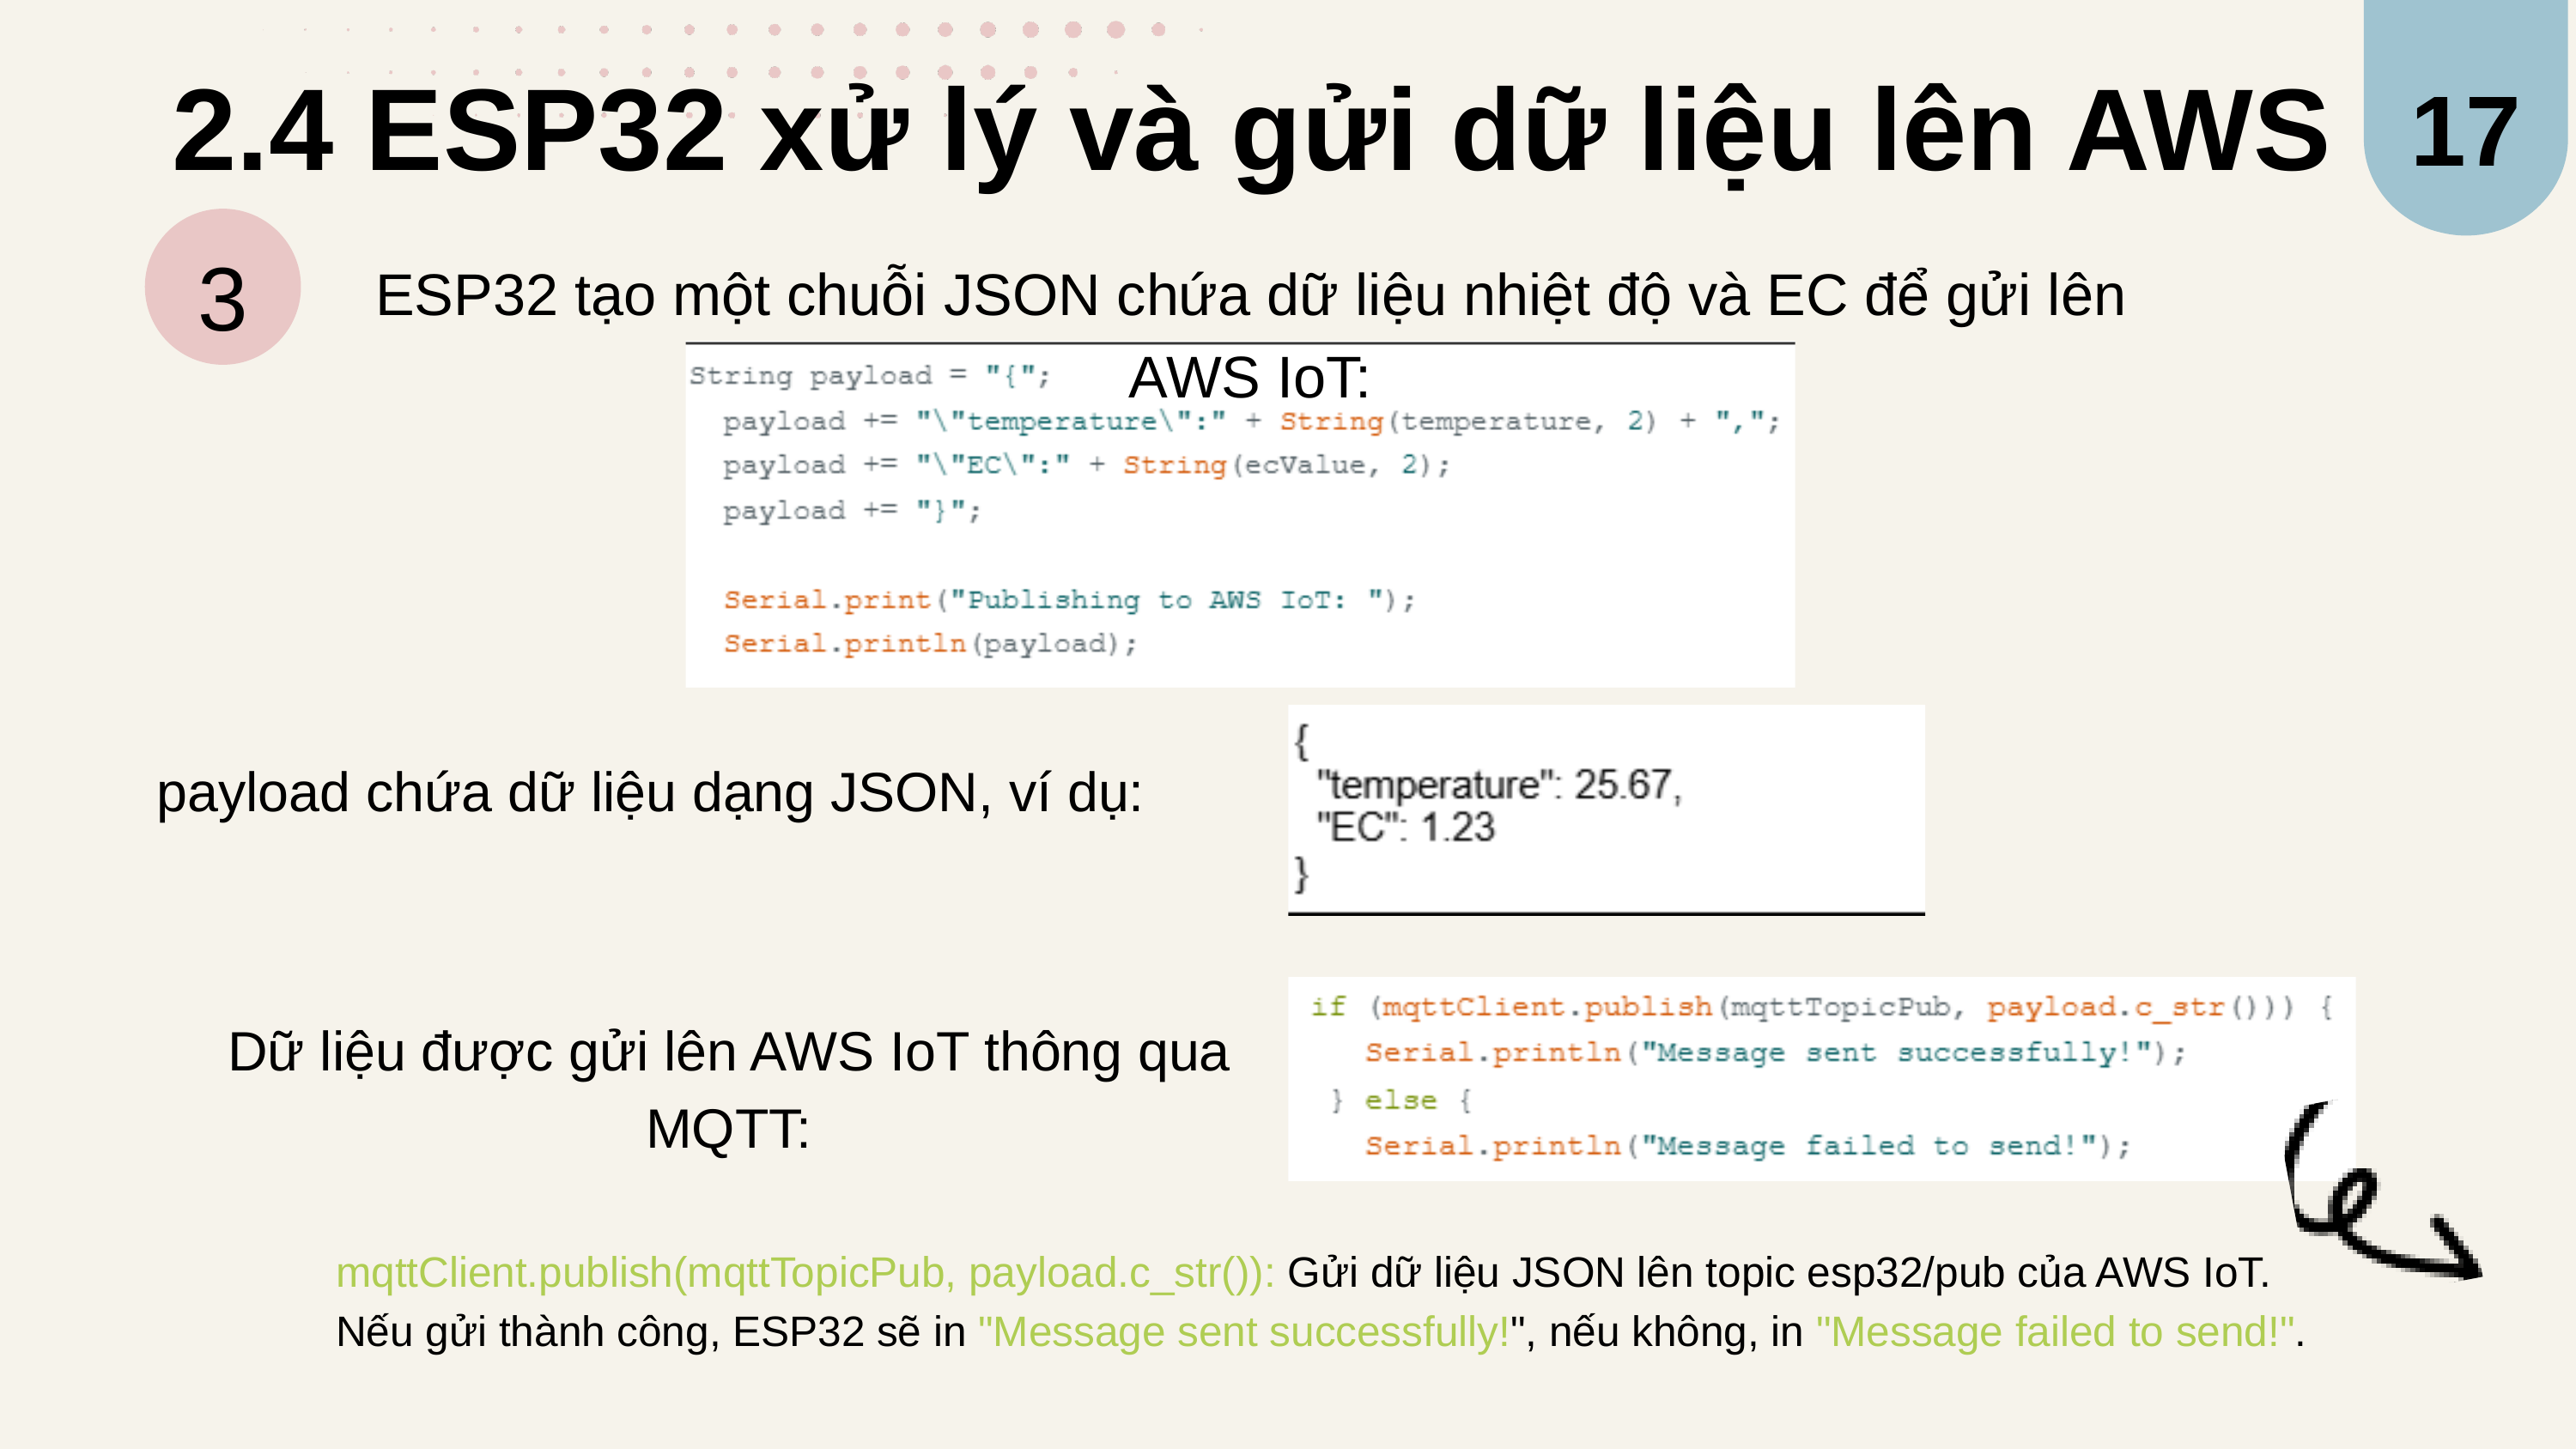

17

2.4 ESP32 xử lý và gửi dữ liệu lên AWS

3

ESP32 tạo một chuỗi JSON chứa dữ liệu nhiệt độ và EC để gửi lên AWS IoT:

payload chứa dữ liệu dạng JSON, ví dụ:

Dữ liệu được gửi lên AWS IoT thông qua MQTT:

mqttClient.publish(mqttTopicPub, payload.c_str()): Gửi dữ liệu JSON lên topic esp32/pub của AWS IoT.
Nếu gửi thành công, ESP32 sẽ in "Message sent successfully!", nếu không, in "Message failed to send!".